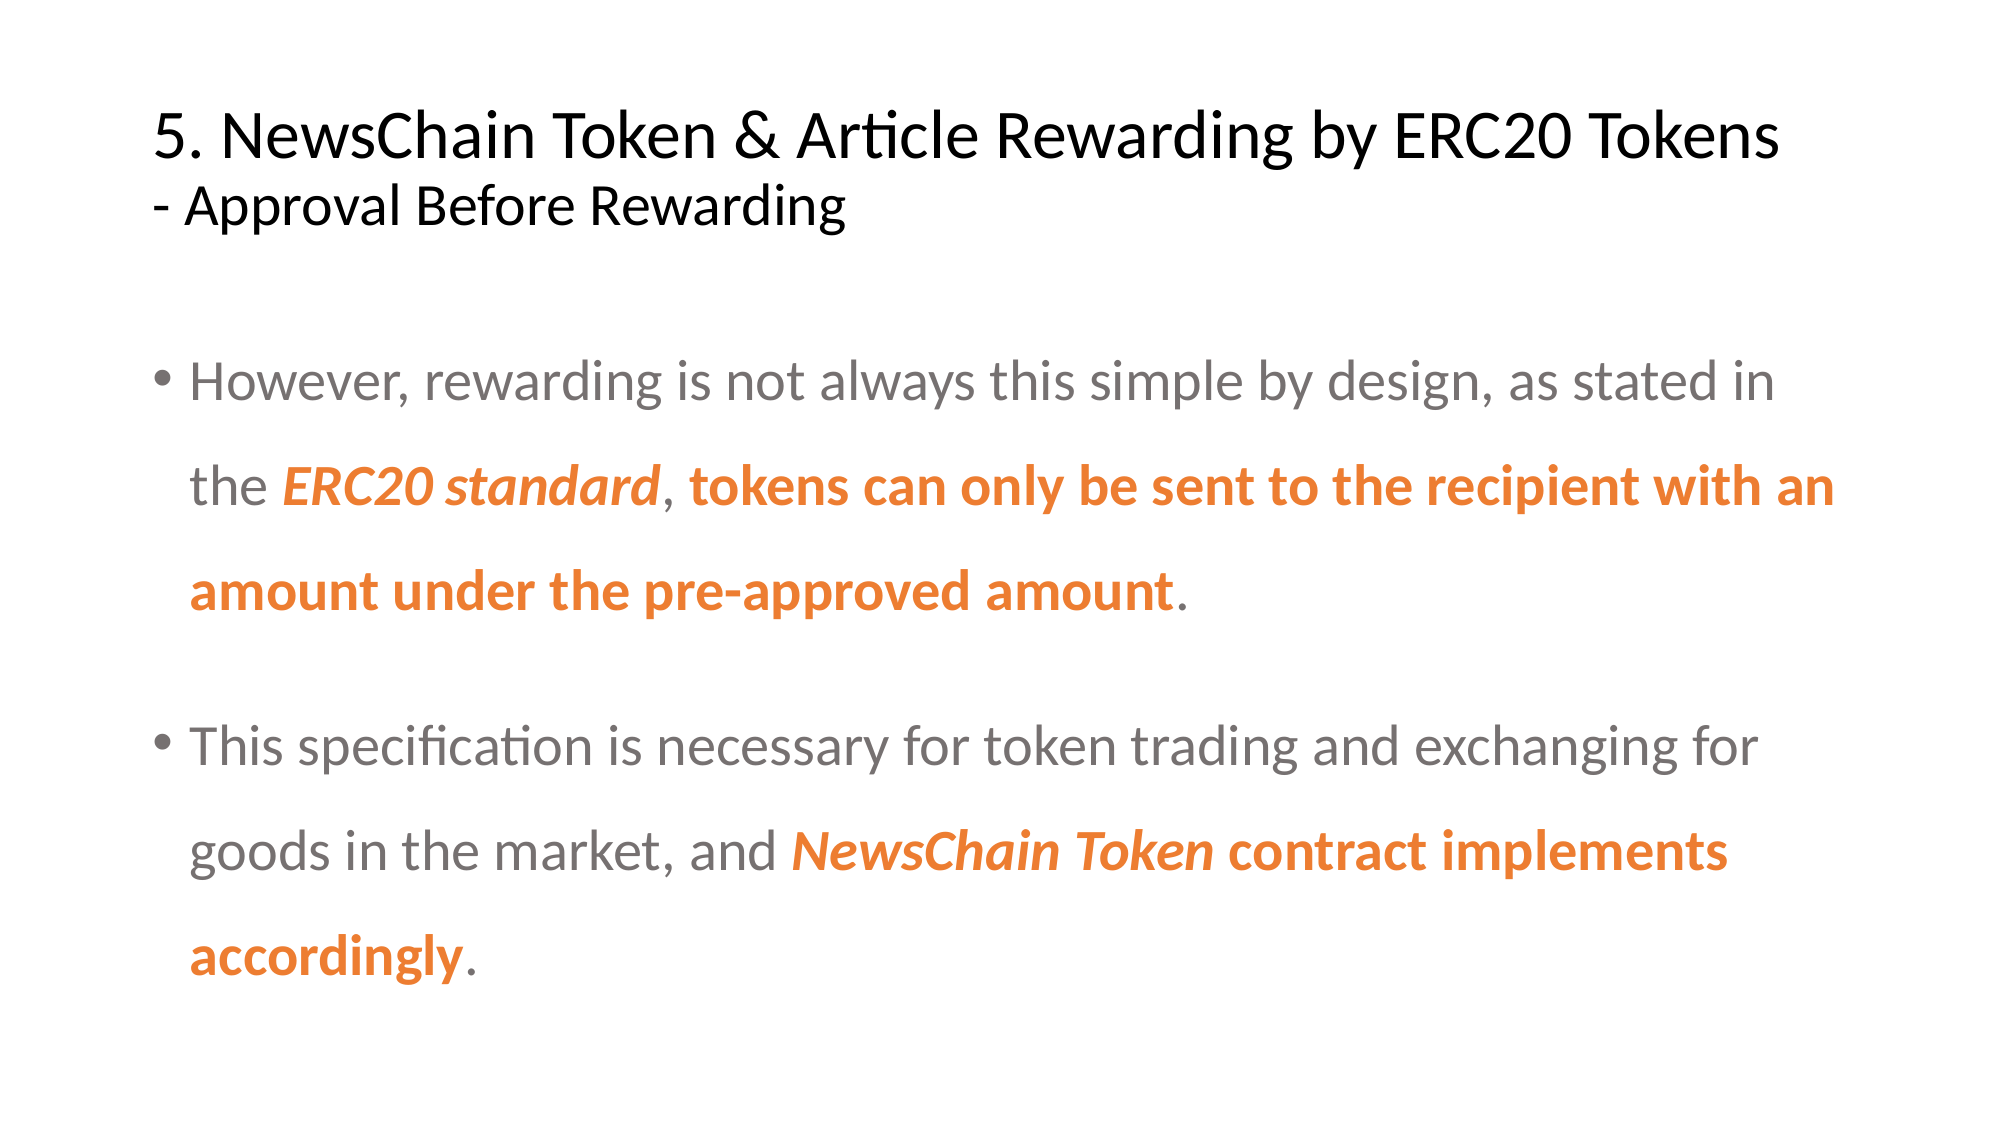

# 5. NewsChain Token & Article Rewarding by ERC20 Tokens - Approval Before Rewarding
However, rewarding is not always this simple by design, as stated in the ERC20 standard, tokens can only be sent to the recipient with an amount under the pre-approved amount.
This specification is necessary for token trading and exchanging for goods in the market, and NewsChain Token contract implements accordingly.